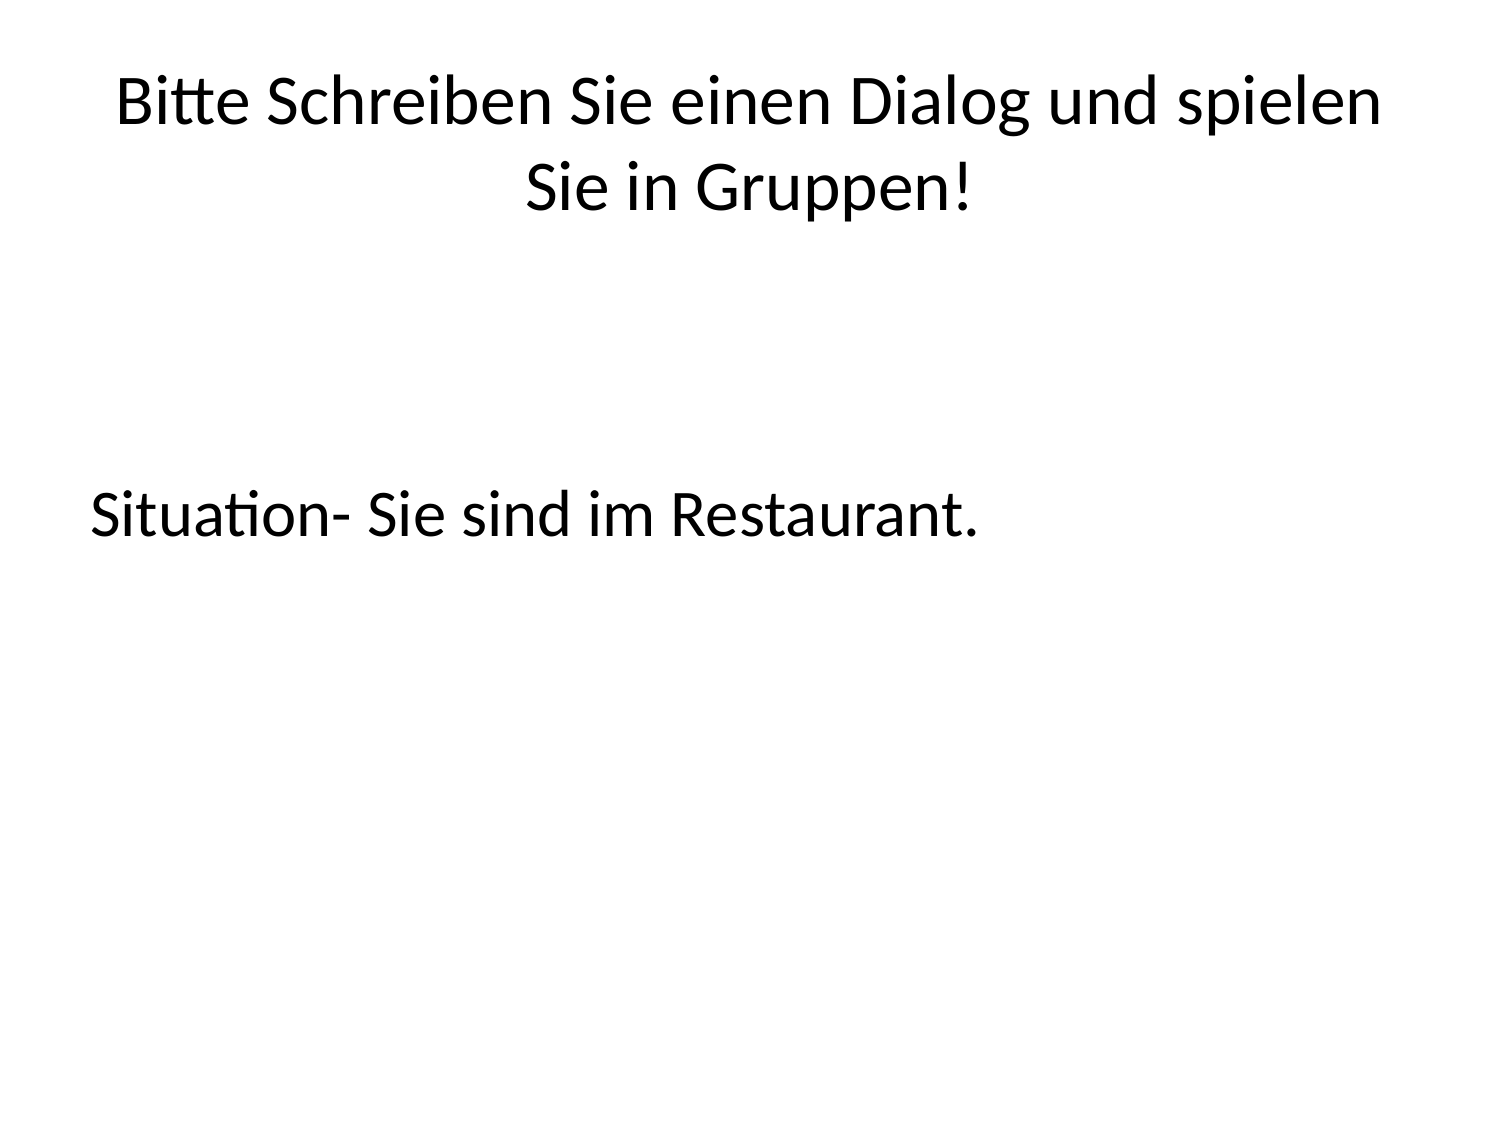

# Bitte Schreiben Sie einen Dialog und spielen Sie in Gruppen!
Situation- Sie sind im Restaurant.